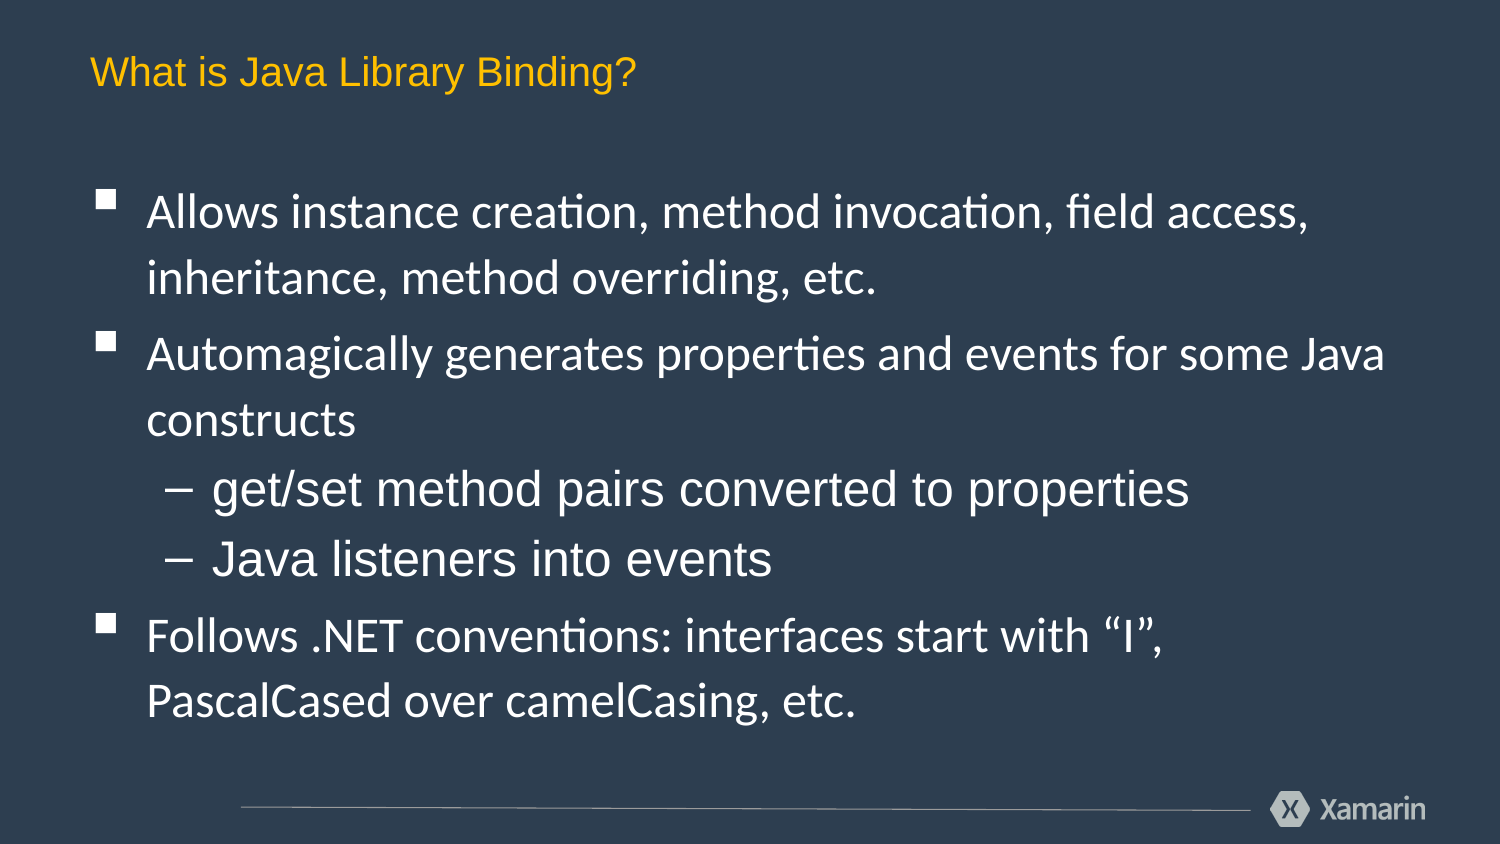

# What is Java Library Binding?
Allows instance creation, method invocation, field access, inheritance, method overriding, etc.
Automagically generates properties and events for some Java constructs
get/set method pairs converted to properties
Java listeners into events
Follows .NET conventions: interfaces start with “I”, PascalCased over camelCasing, etc.